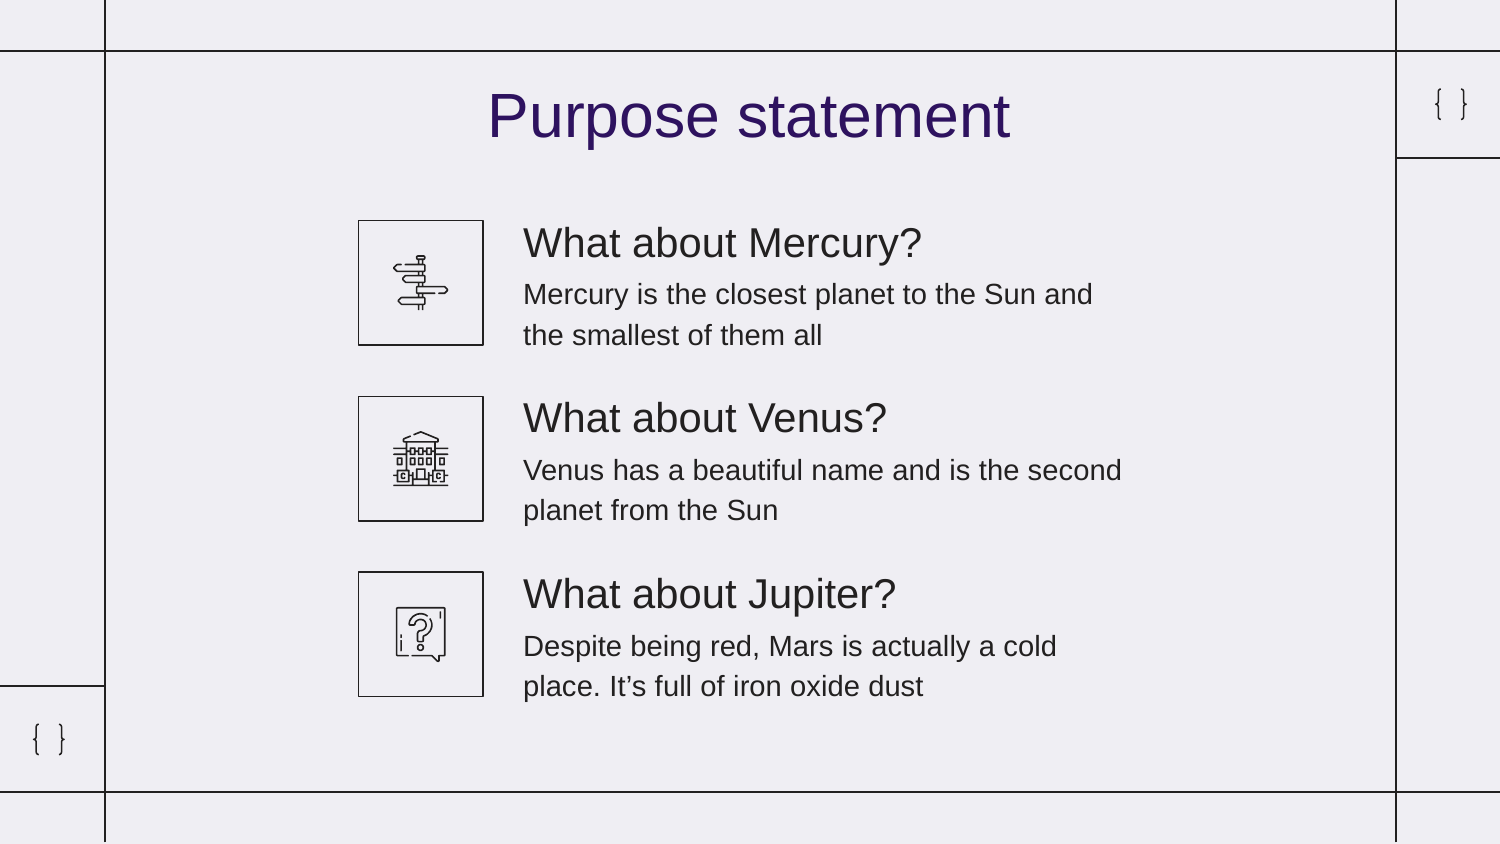

# Purpose statement
What about Mercury?

Mercury is the closest planet to the Sun and the smallest of them all
What about Venus?

Venus has a beautiful name and is the second planet from the Sun

What about Jupiter?

Despite being red, Mars is actually a cold place. It’s full of iron oxide dust